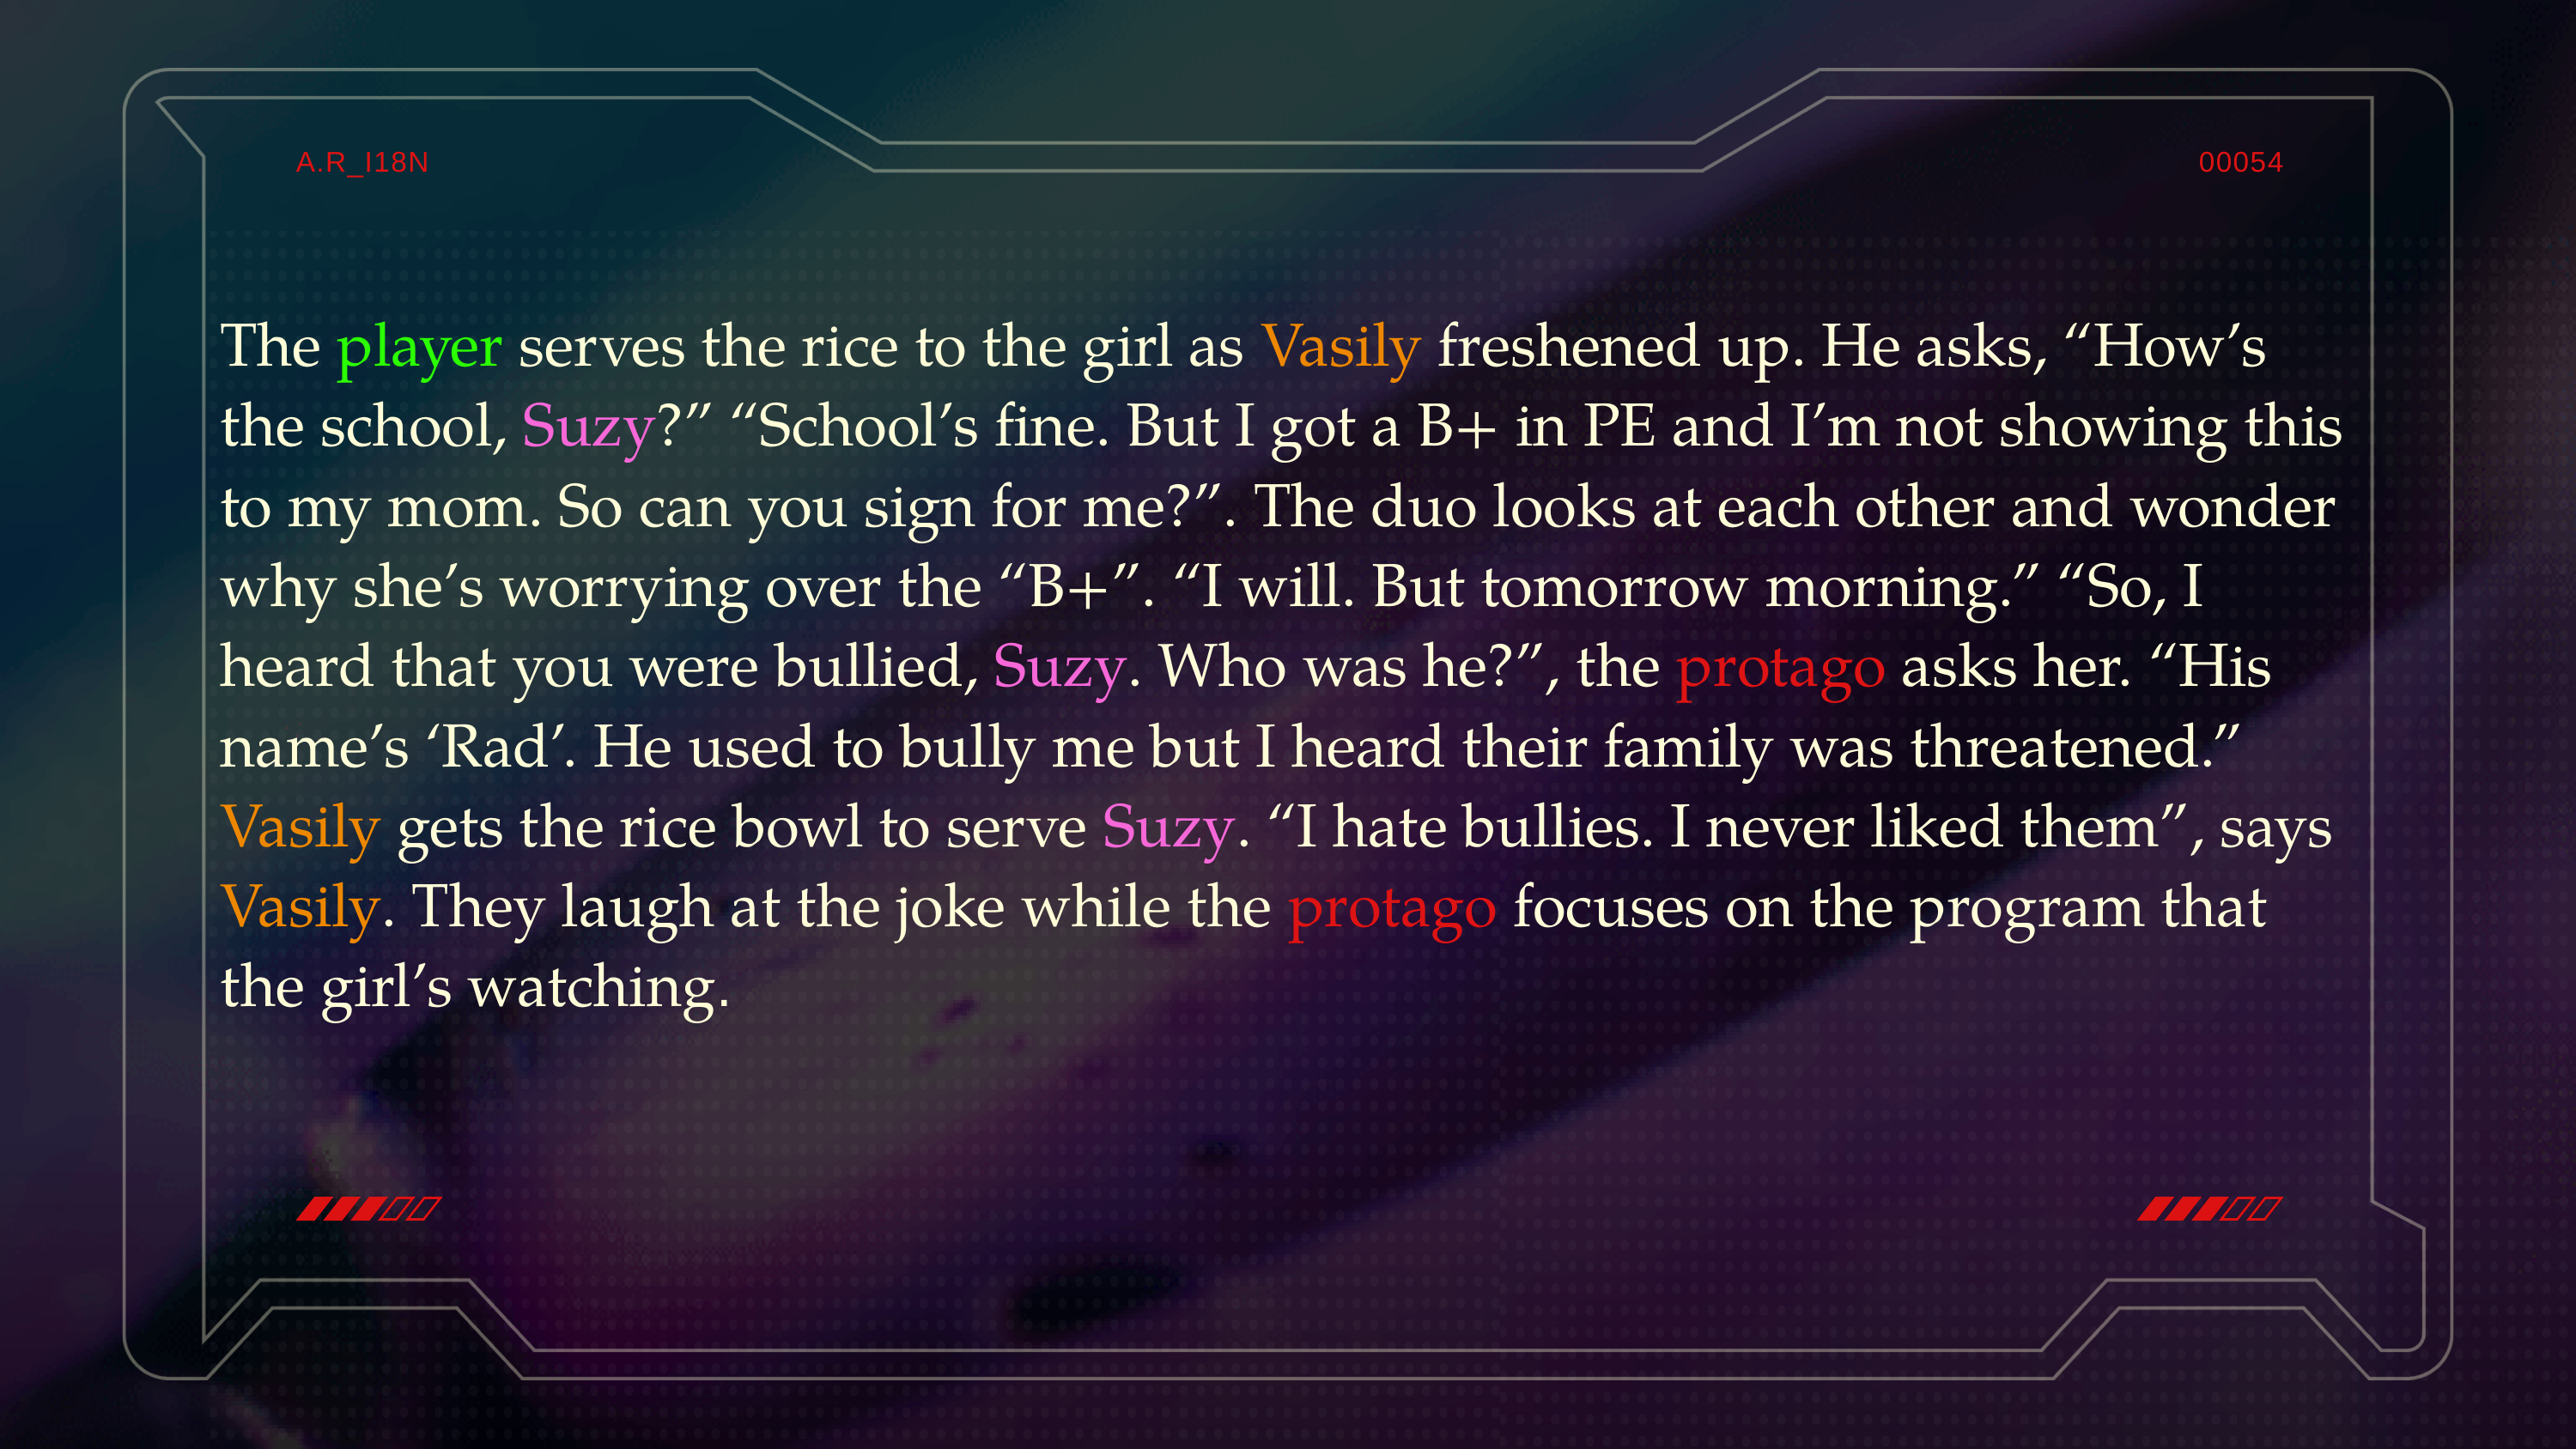

A.R_I18N
00054

The player serves the rice to the girl as Vasily freshened up. He asks, “How’s the school, Suzy?” “School’s fine. But I got a B+ in PE and I’m not showing this to my mom. So can you sign for me?”. The duo looks at each other and wonder why she’s worrying over the “B+”. “I will. But tomorrow morning.” “So, I heard that you were bullied, Suzy. Who was he?”, the protago asks her. “His name’s ‘Rad’. He used to bully me but I heard their family was threatened.” Vasily gets the rice bowl to serve Suzy. “I hate bullies. I never liked them”, says Vasily. They laugh at the joke while the protago focuses on the program that the girl’s watching.